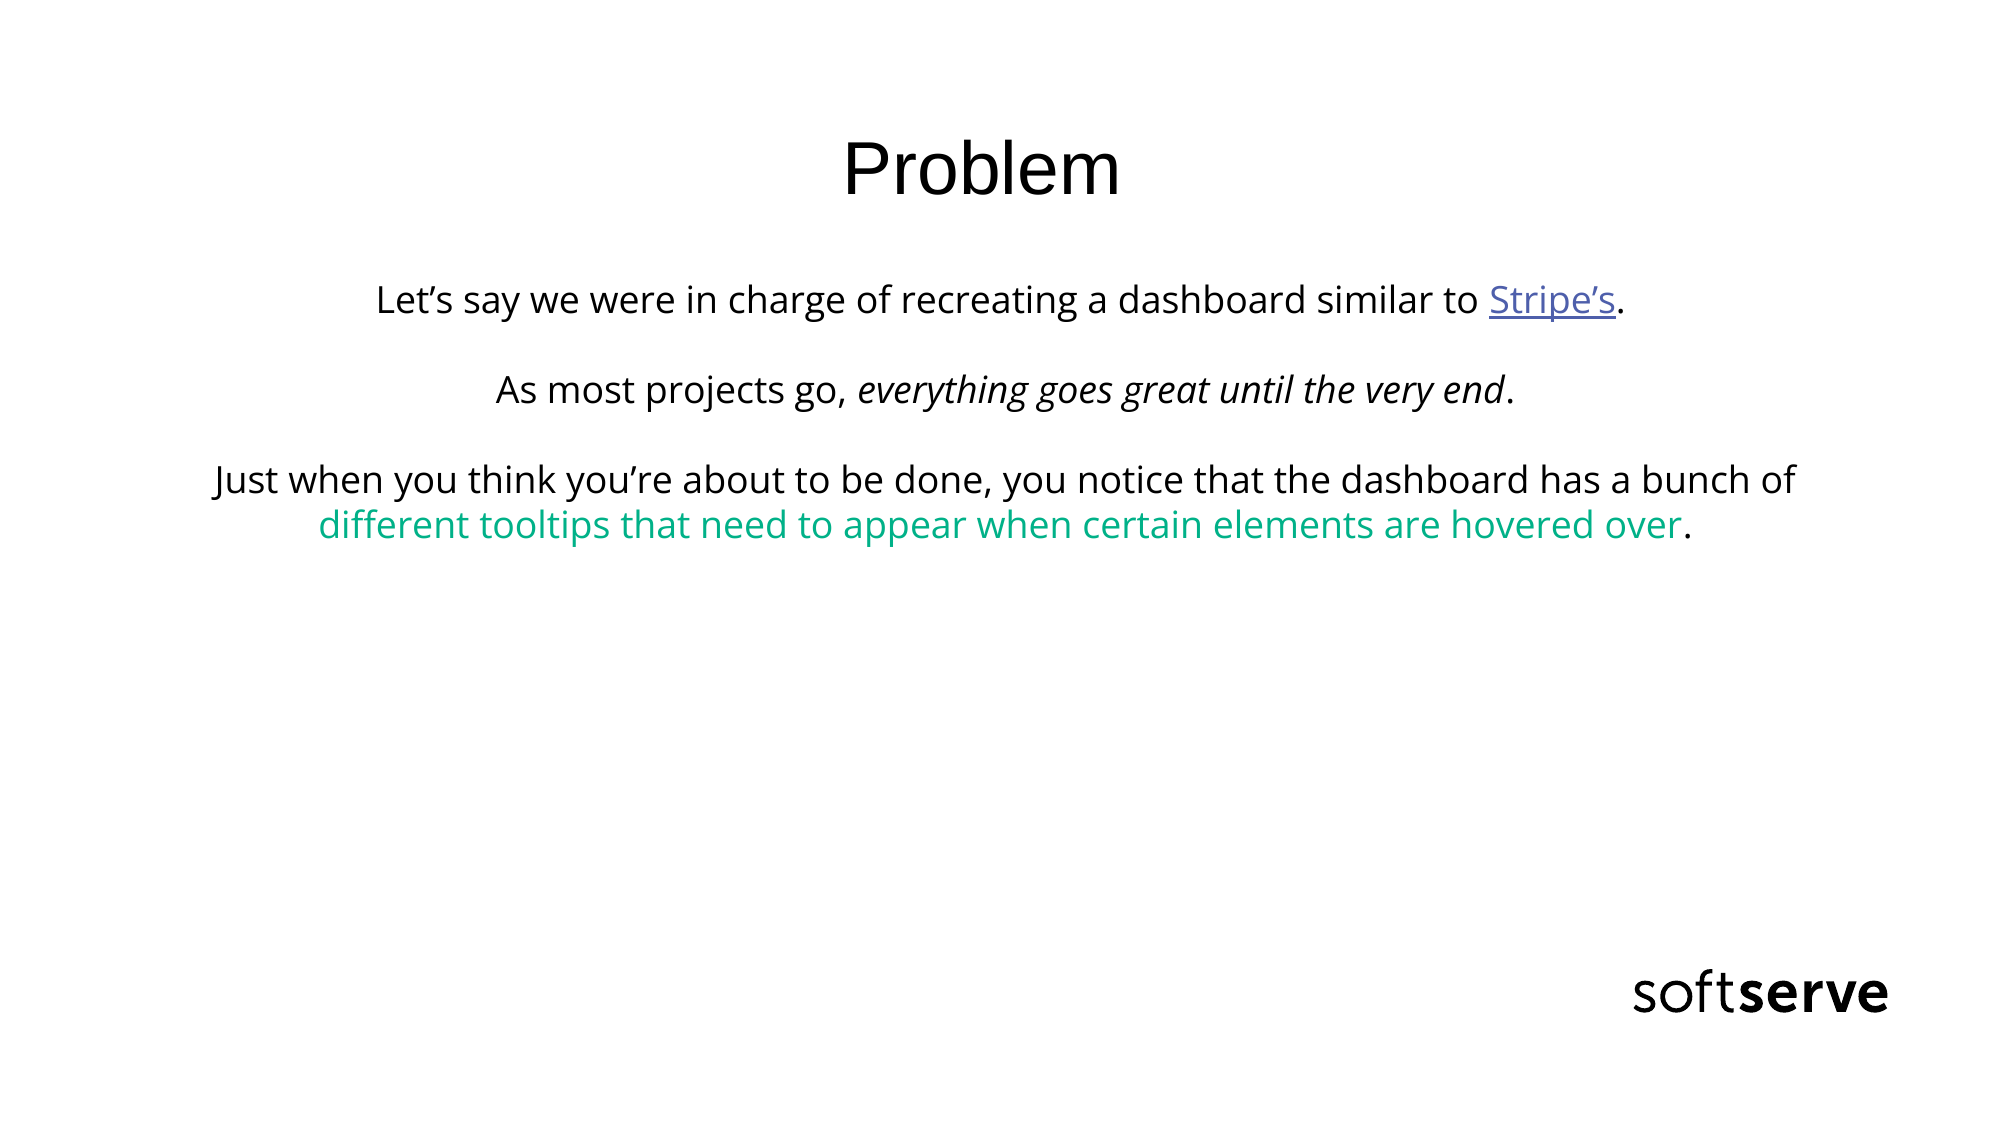

# Problem
Let’s say we were in charge of recreating a dashboard similar to Stripe’s.

As most projects go, everything goes great until the very end.

Just when you think you’re about to be done, you notice that the dashboard has a bunch of different tooltips that need to appear when certain elements are hovered over.